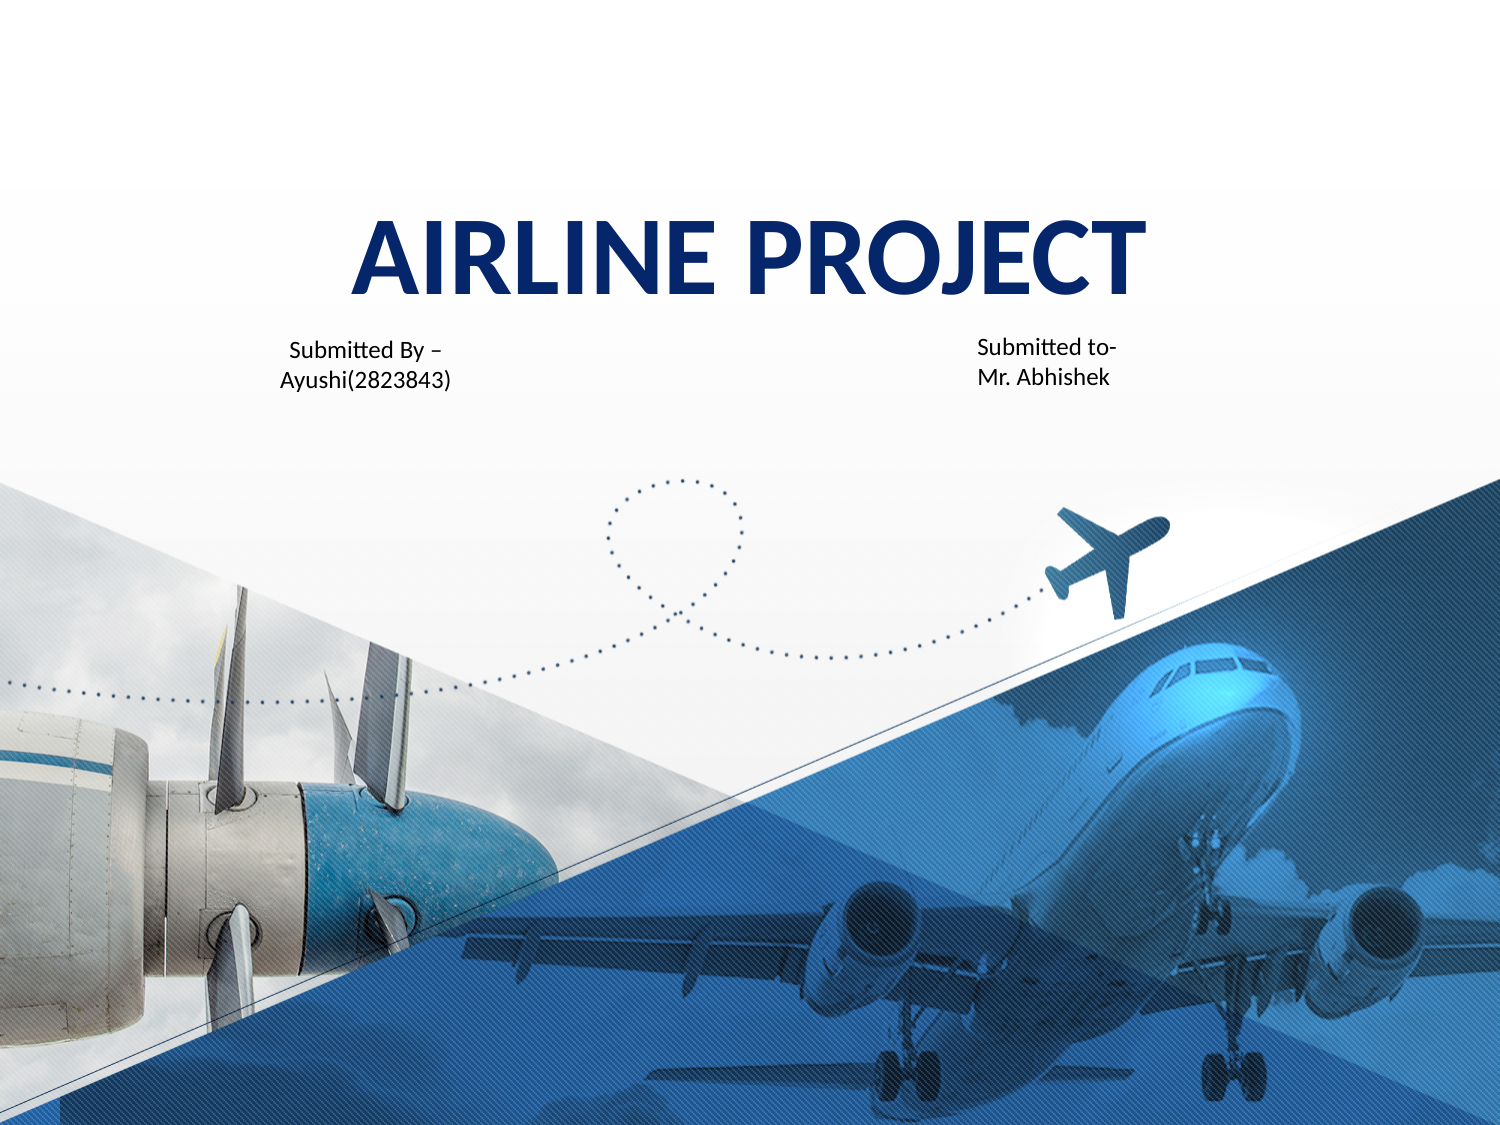

# AIRLINE PROJECT
Submitted to-
Mr. Abhishek
Submitted By – Ayushi(2823843)